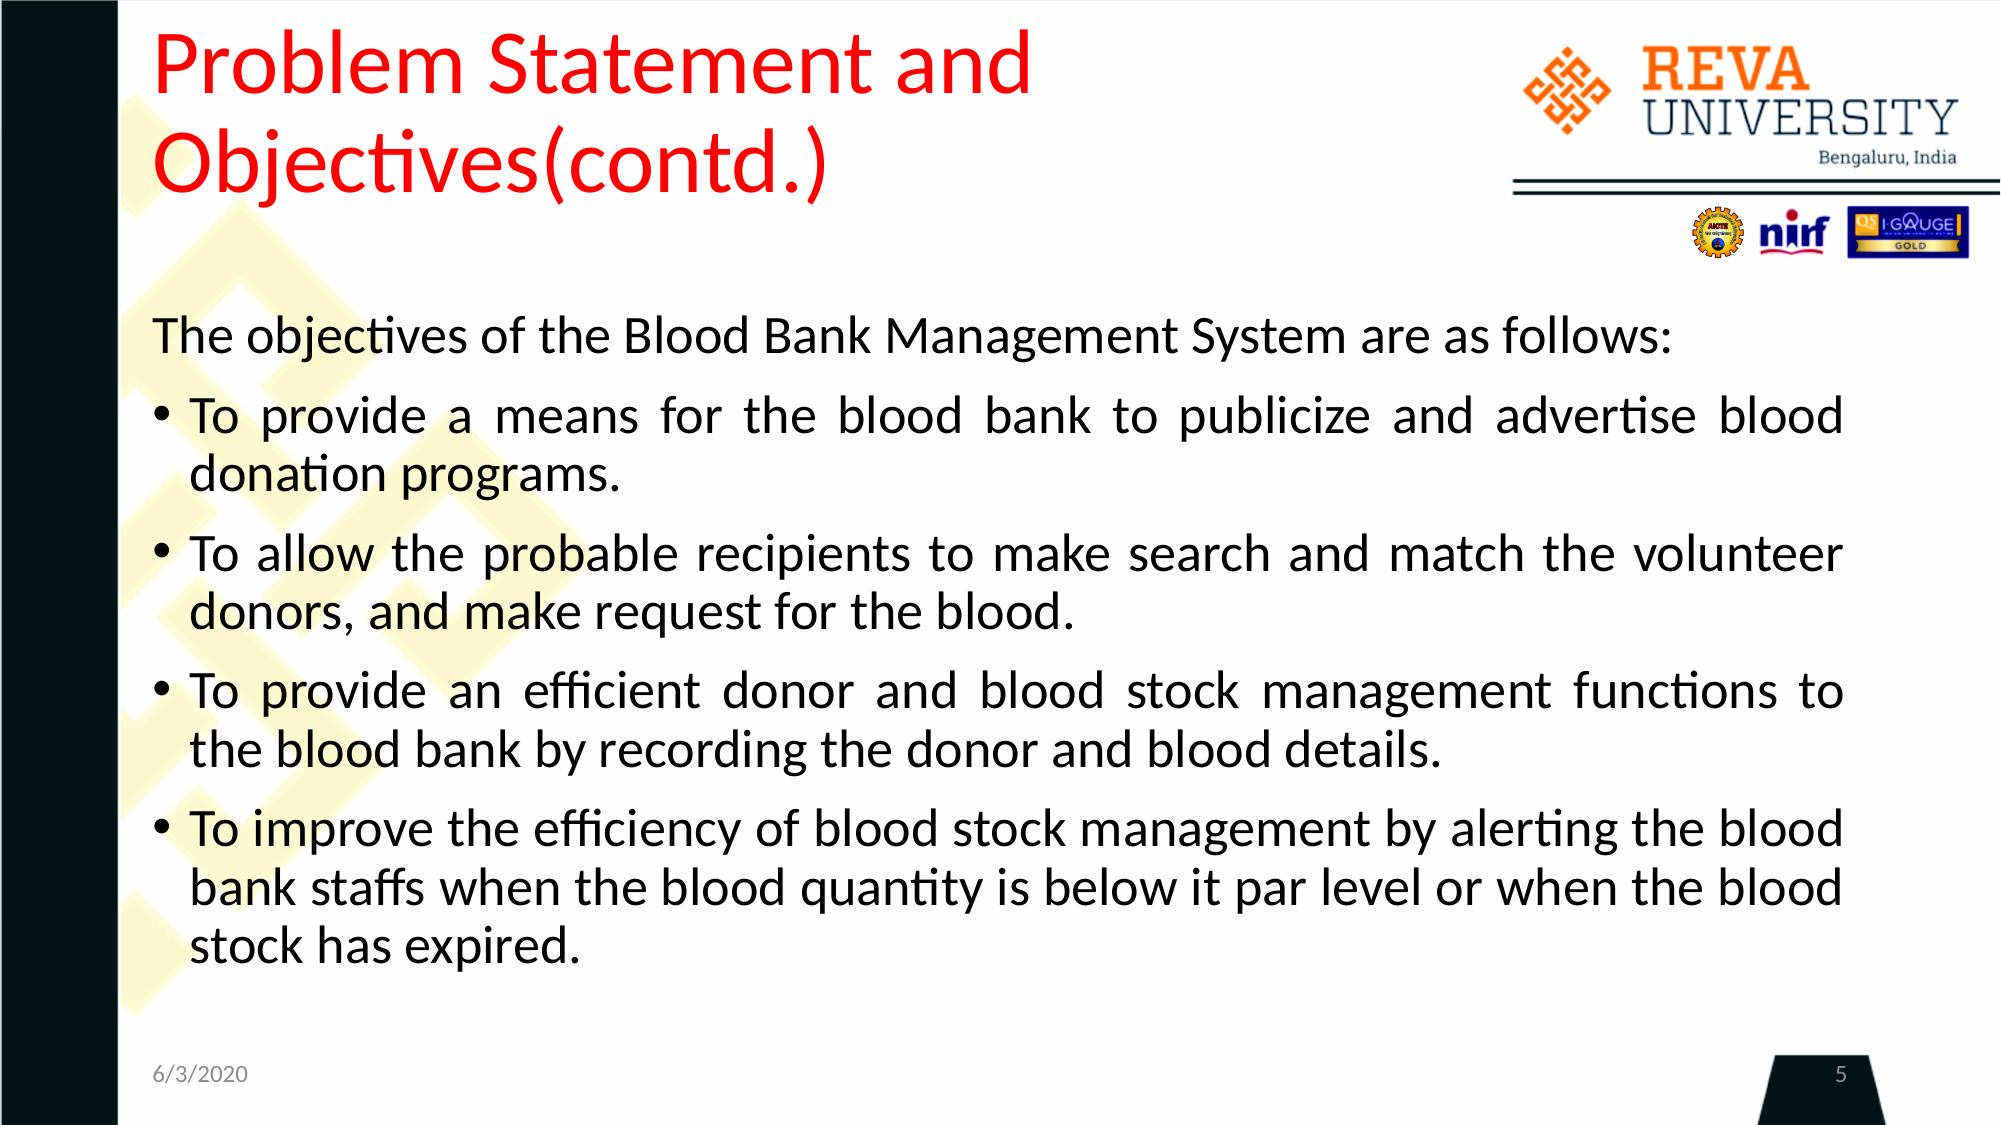

# Problem Statement and Objectives(contd.)
The objectives of the Blood Bank Management System are as follows:
To provide a means for the blood bank to publicize and advertise blood donation programs.
To allow the probable recipients to make search and match the volunteer donors, and make request for the blood.
To provide an efficient donor and blood stock management functions to the blood bank by recording the donor and blood details.
To improve the efficiency of blood stock management by alerting the blood bank staffs when the blood quantity is below it par level or when the blood stock has expired.

6/3/2020
5